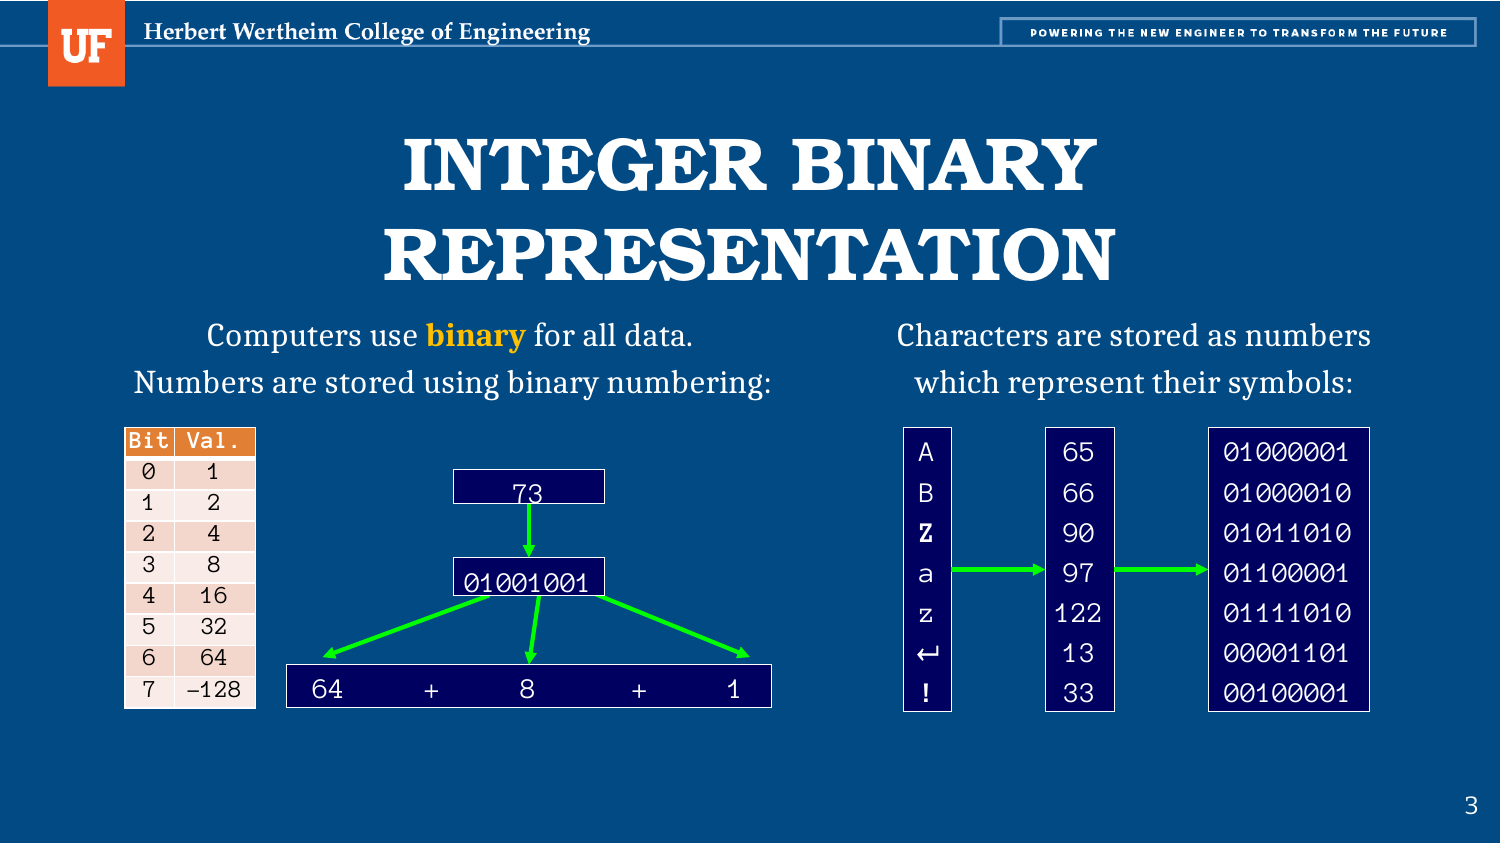

# Integer Binary Representation
Computers use binary for all data.
Numbers are stored using binary numbering:
Characters are stored as numbers which represent their symbols:
65
66
90
97
122
13
33
01000001
01000010
01011010
01100001
01111010
00001101
00100001
| Bit | Val. |
| --- | --- |
| 0 | 1 |
| 1 | 2 |
| 2 | 4 |
| 3 | 8 |
| 4 | 16 |
| 5 | 32 |
| 6 | 64 |
| 7 | -128 |
A
B
Z
a
z
↵
!

73
01001001
64     +     8      +     1
3